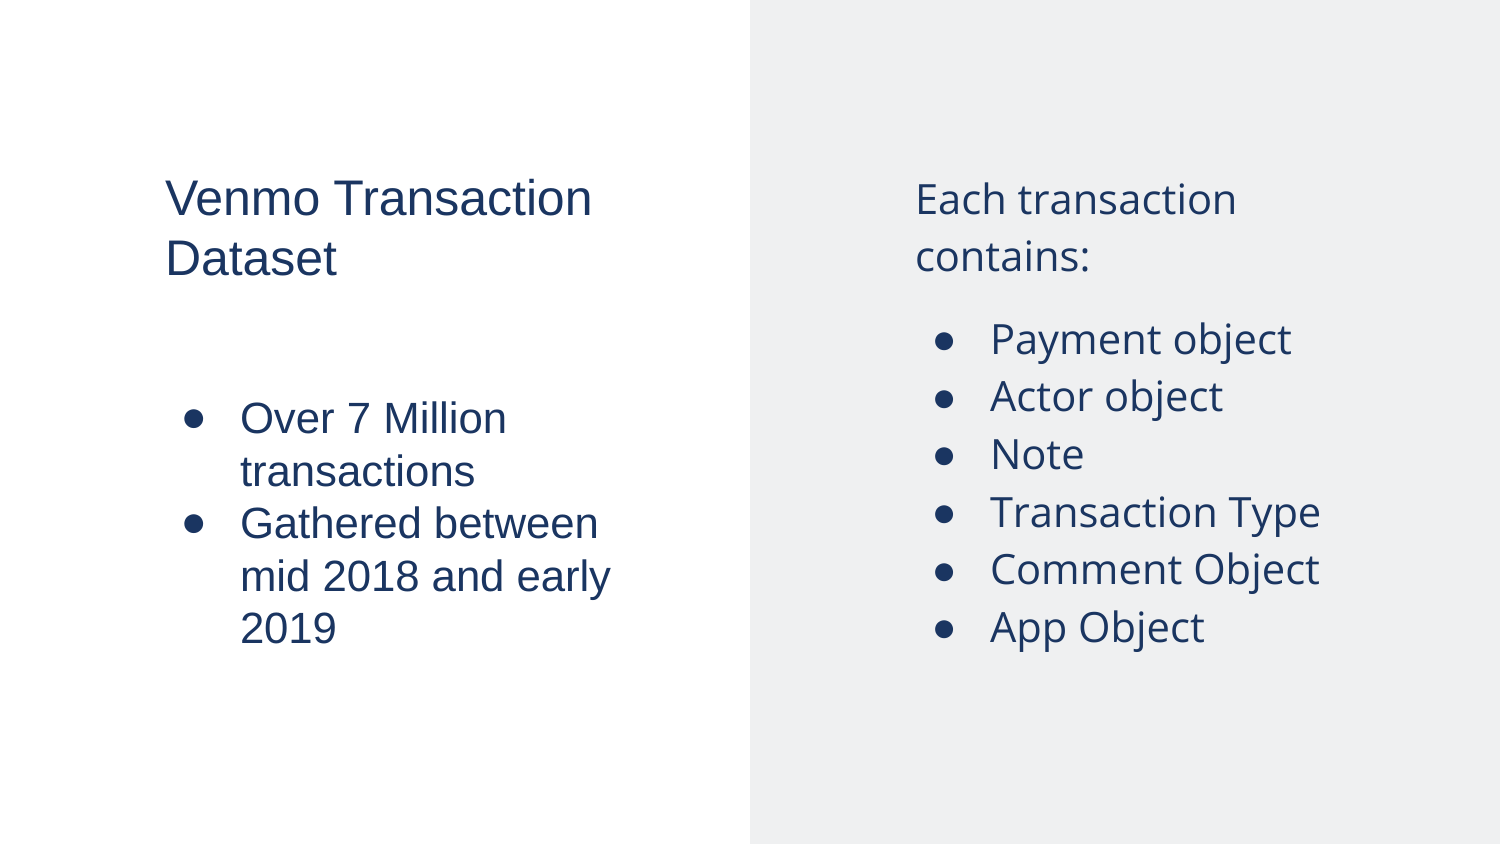

# Venmo Transaction Dataset
Each transaction contains:
Payment object
Actor object
Note
Transaction Type
Comment Object
App Object
Over 7 Million transactions
Gathered between mid 2018 and early 2019